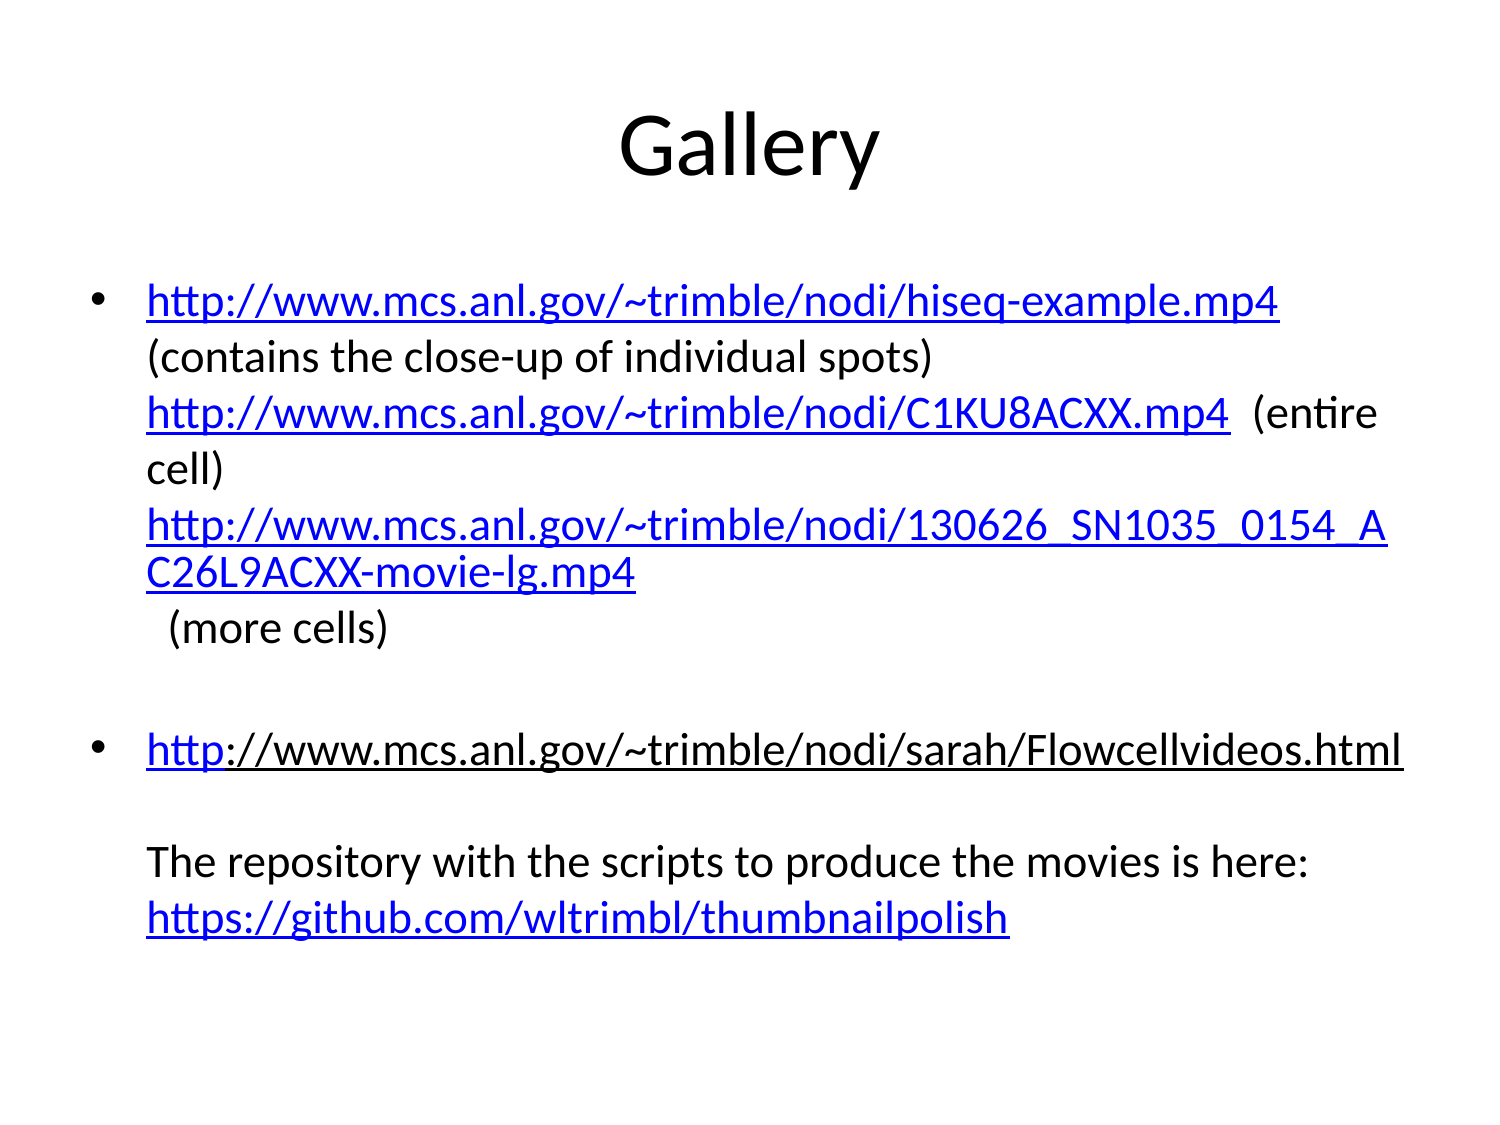

# Gallery
http://www.mcs.anl.gov/~trimble/nodi/hiseq-example.mp4  (contains the close-up of individual spots)
http://www.mcs.anl.gov/~trimble/nodi/C1KU8ACXX.mp4  (entire cell)
http://www.mcs.anl.gov/~trimble/nodi/130626_SN1035_0154_AC26L9ACXX-movie-lg.mp4  (more cells)
http://www.mcs.anl.gov/~trimble/nodi/sarah/Flowcellvideos.html
The repository with the scripts to produce the movies is here:
https://github.com/wltrimbl/thumbnailpolish